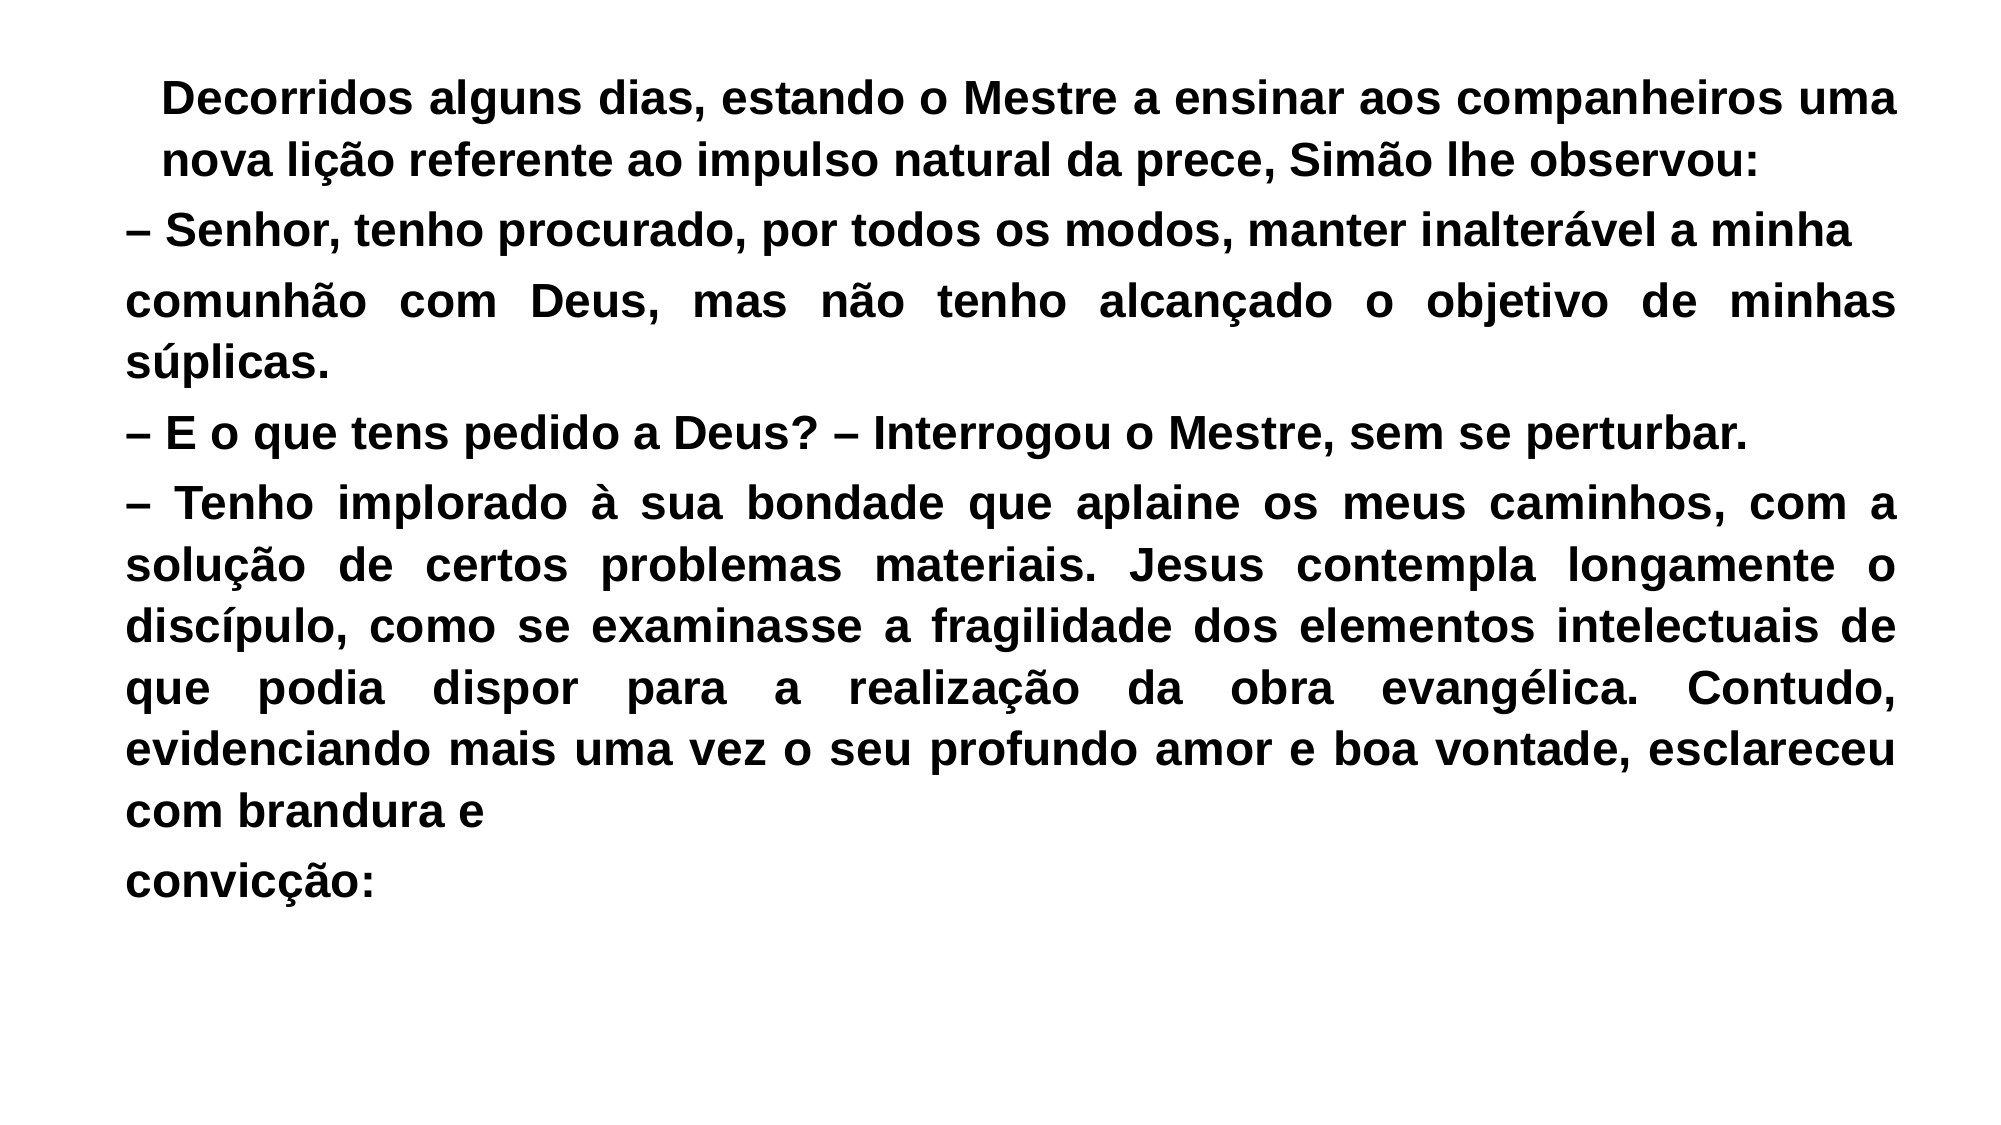

Decorridos alguns dias, estando o Mestre a ensinar aos companheiros uma nova lição referente ao impulso natural da prece, Simão lhe observou:
– Senhor, tenho procurado, por todos os modos, manter inalterável a minha
comunhão com Deus, mas não tenho alcançado o objetivo de minhas súplicas.
– E o que tens pedido a Deus? – Interrogou o Mestre, sem se perturbar.
– Tenho implorado à sua bondade que aplaine os meus caminhos, com a solução de certos problemas materiais. Jesus contempla longamente o discípulo, como se examinasse a fragilidade dos elementos intelectuais de que podia dispor para a realização da obra evangélica. Contudo, evidenciando mais uma vez o seu profundo amor e boa vontade, esclareceu com brandura e
convicção: